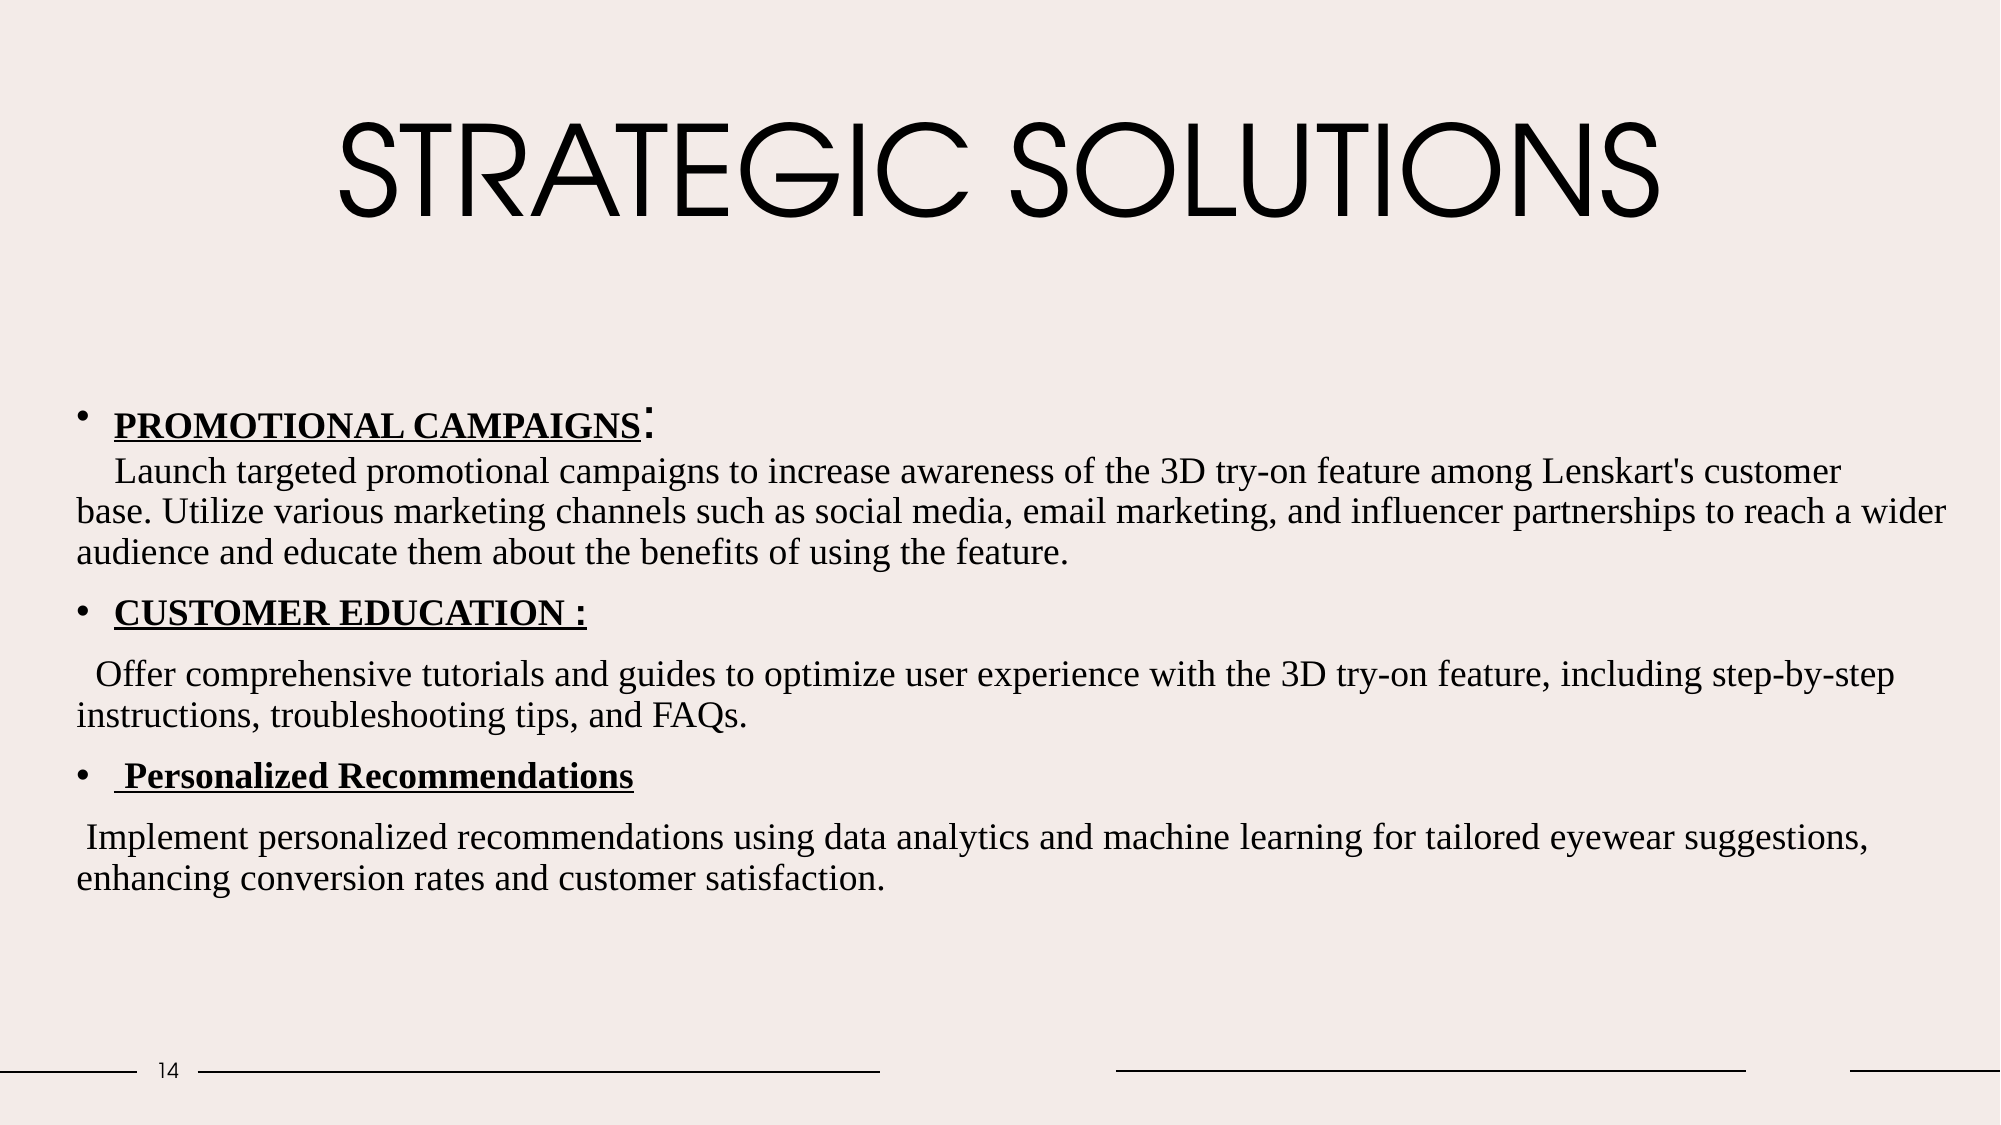

# STRATEGIC SOLUTIONS
PROMOTIONAL CAMPAIGNS:
    Launch targeted promotional campaigns to increase awareness of the 3D try-on feature among Lenskart's customer          base. Utilize various marketing channels such as social media, email marketing, and influencer partnerships to reach a wider audience and educate them about the benefits of using the feature.
CUSTOMER EDUCATION :
  Offer comprehensive tutorials and guides to optimize user experience with the 3D try-on feature, including step-by-step instructions, troubleshooting tips, and FAQs.
 Personalized Recommendations
 Implement personalized recommendations using data analytics and machine learning for tailored eyewear suggestions, enhancing conversion rates and customer satisfaction.

14